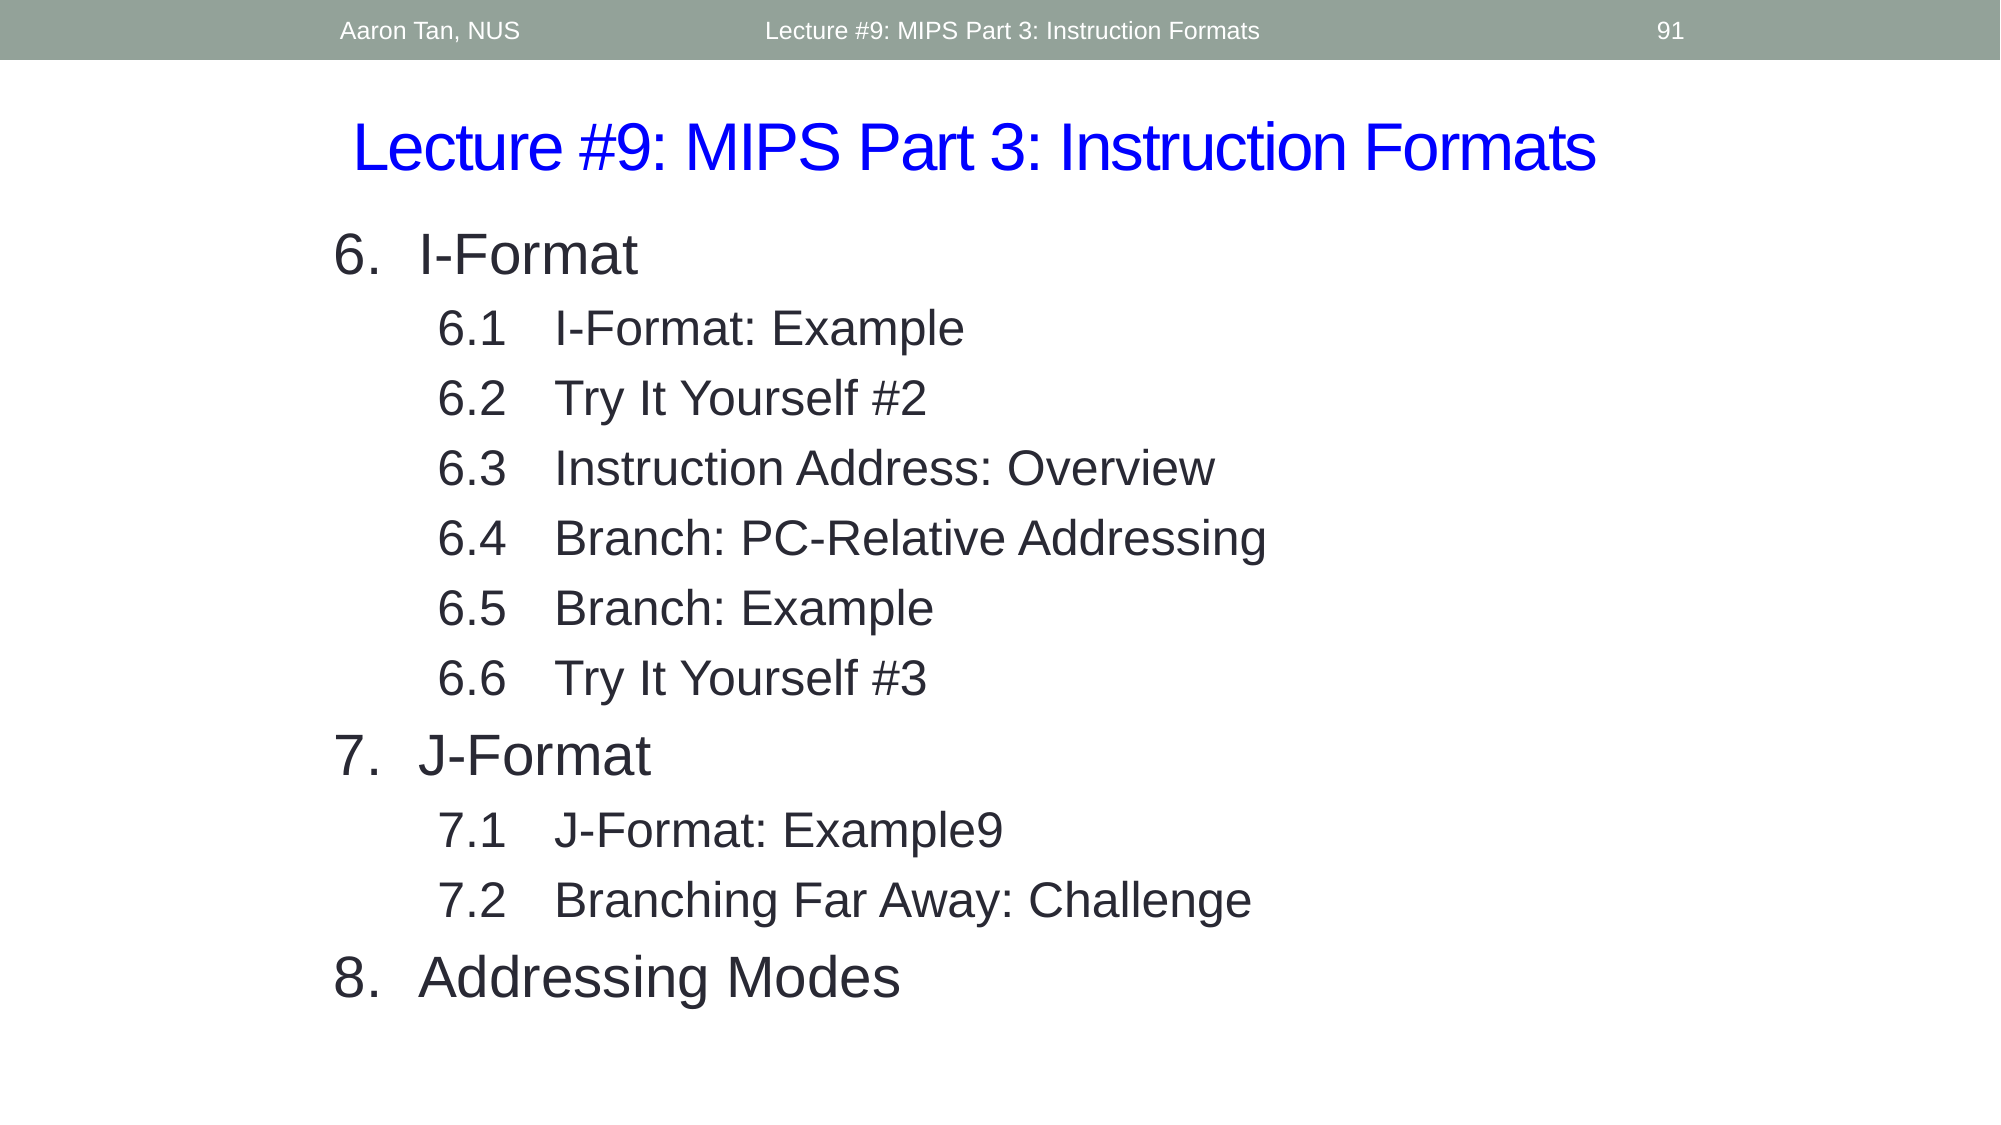

Aaron Tan, NUS
Lecture #9: MIPS Part 3: Instruction Formats
91
# Lecture #9: MIPS Part 3: Instruction Formats
I-Format
6.1	I-Format: Example
6.2	Try It Yourself #2
6.3	Instruction Address: Overview
6.4	Branch: PC-Relative Addressing
6.5	Branch: Example
6.6	Try It Yourself #3
J-Format
7.1	J-Format: Example9
7.2	Branching Far Away: Challenge
Addressing Modes